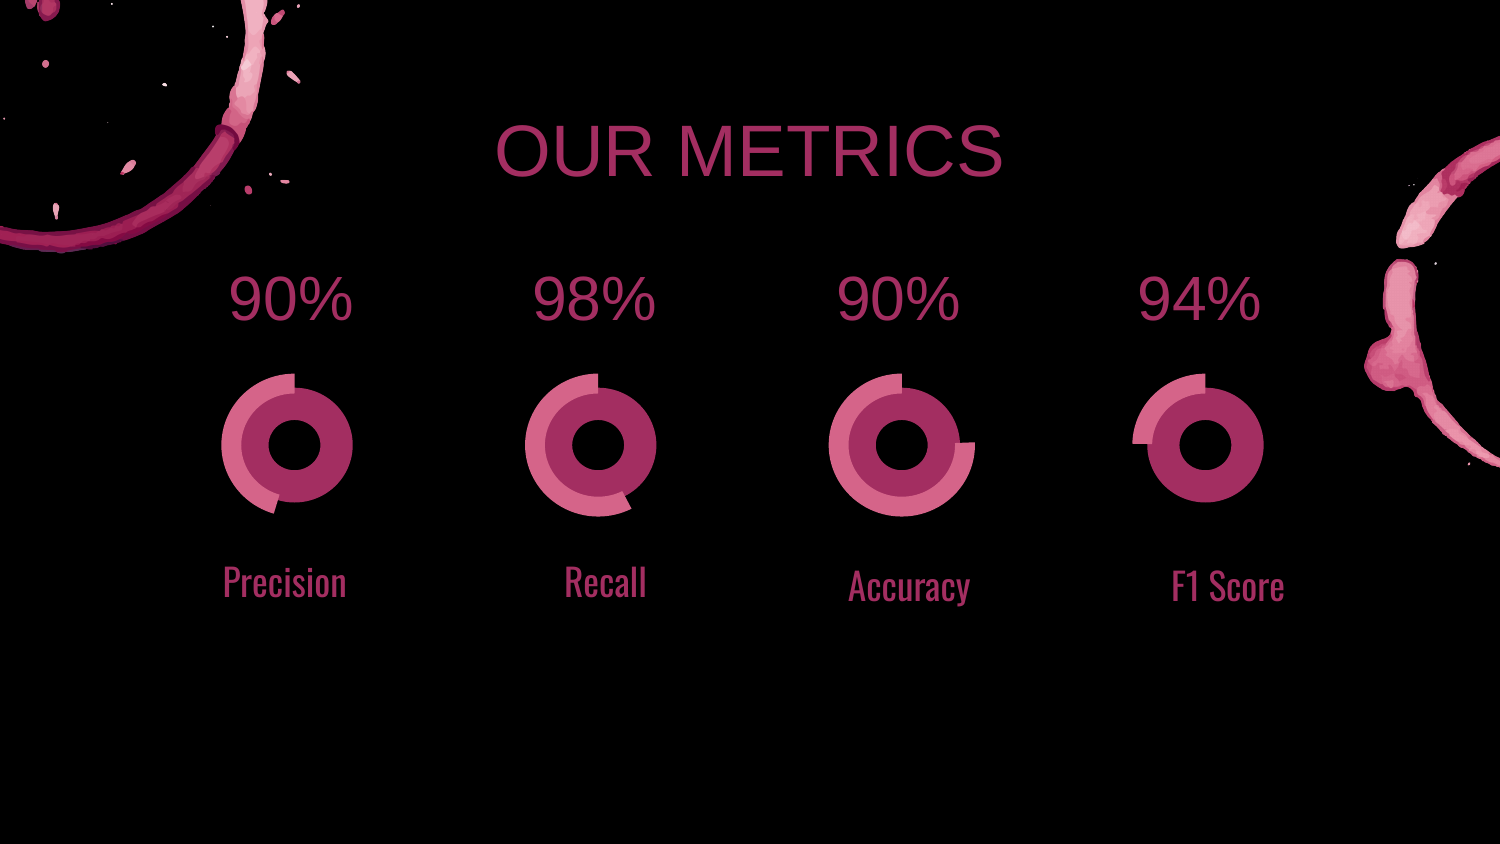

# OUR METRICS
90%
98%
90%
94%

Precision
Recall
Accuracy
F1 Score